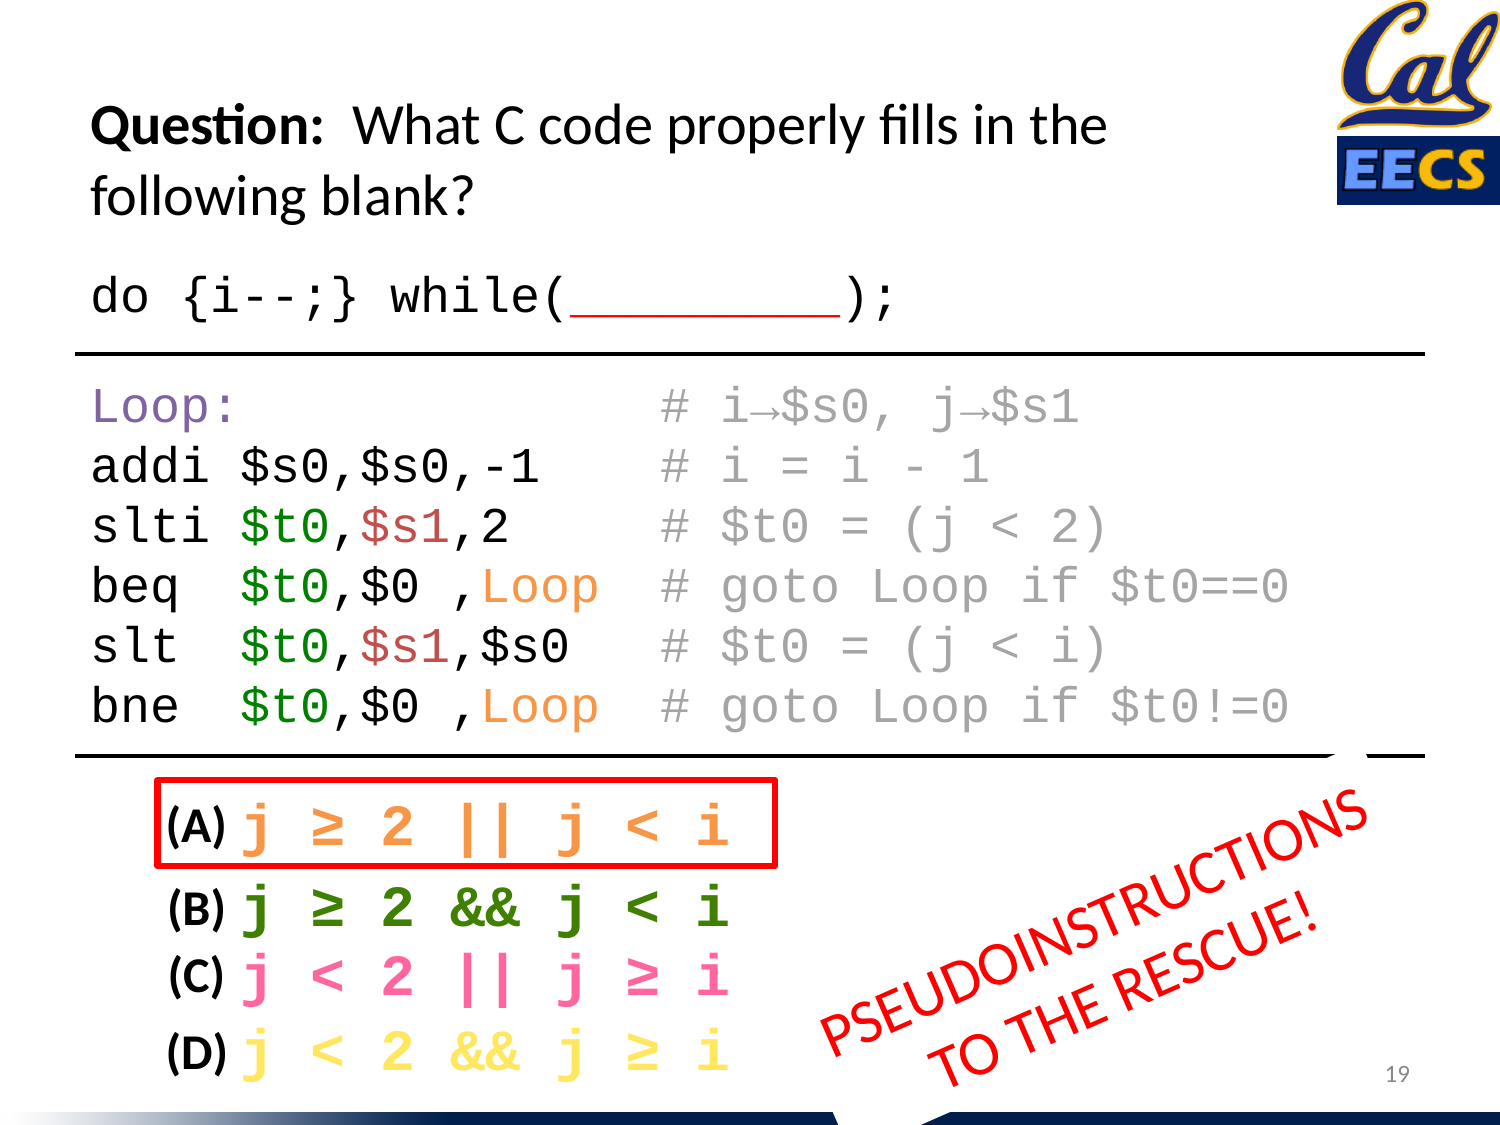

Question:  What C code properly fills in the
following blank?
do {i--;} while(_________);
Loop:              # i→$s0, j→$s1
addi $s0,$s0,-1    # i = i - 1
slti $t0,$s1,2     # $t0 = (j < 2)
beq  $t0,$0 ,Loop  # goto Loop if $t0==0
slt  $t0,$s1,$s0   # $t0 = (j < i)
bne  $t0,$0 ,Loop  # goto Loop if $t0!=0
j ≥ 2 || j < i
(A)

j ≥ 2 && j < i
(B)
PSEUDOINSTRUCTIONS
TO THE RESCUE!
j < 2 || j ≥ i
(C)
j < 2 && j ≥ i
(D)
19